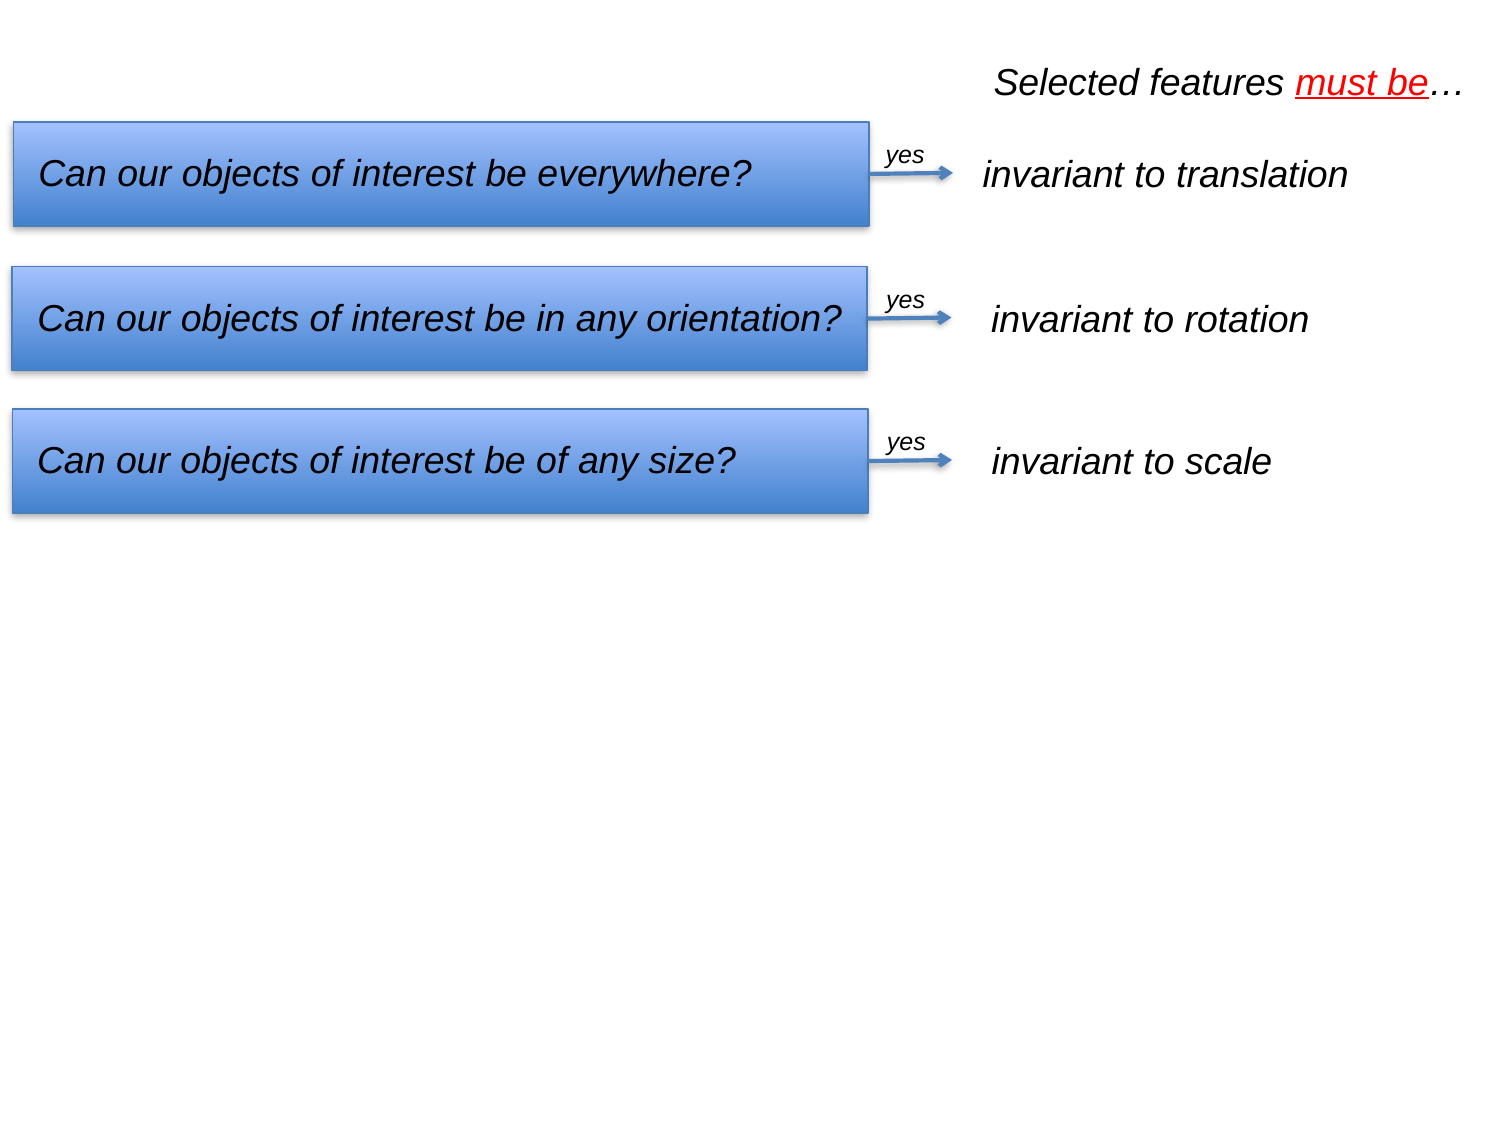

Selected features must be…

yes
Can our objects of interest be everywhere?
invariant to translation

yes
Can our objects of interest be in any orientation?
invariant to rotation

yes
Can our objects of interest be of any size?
invariant to scale